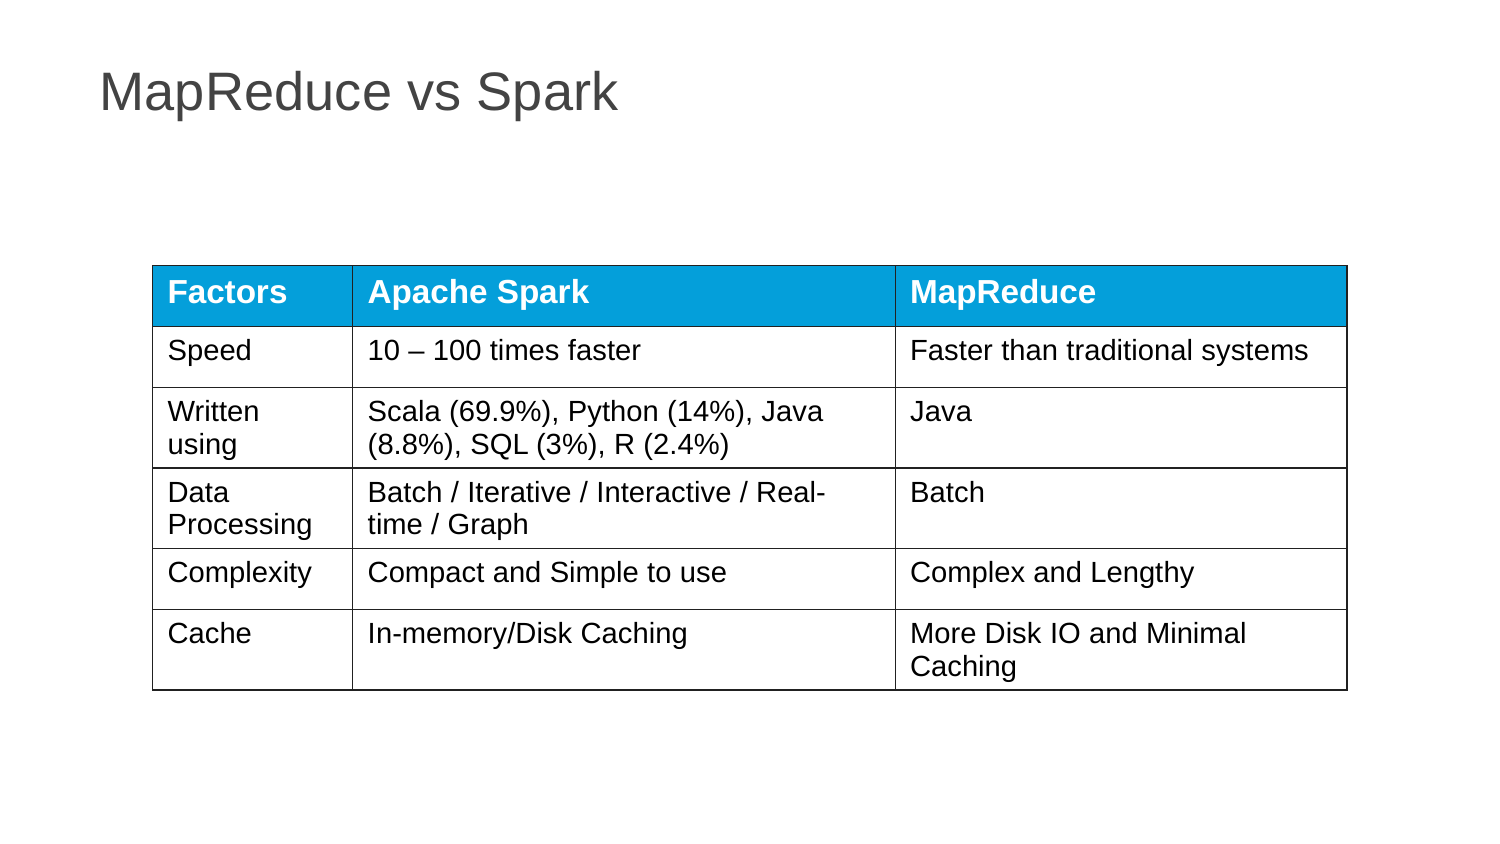

MapReduce vs Spark
| Factors | Apache Spark | MapReduce |
| --- | --- | --- |
| Speed | 10 – 100 times faster | Faster than traditional systems |
| Written using | Scala (69.9%), Python (14%), Java (8.8%), SQL (3%), R (2.4%) | Java |
| Data Processing | Batch / Iterative / Interactive / Real-time / Graph | Batch |
| Complexity | Compact and Simple to use | Complex and Lengthy |
| Cache | In-memory/Disk Caching | More Disk IO and Minimal Caching |